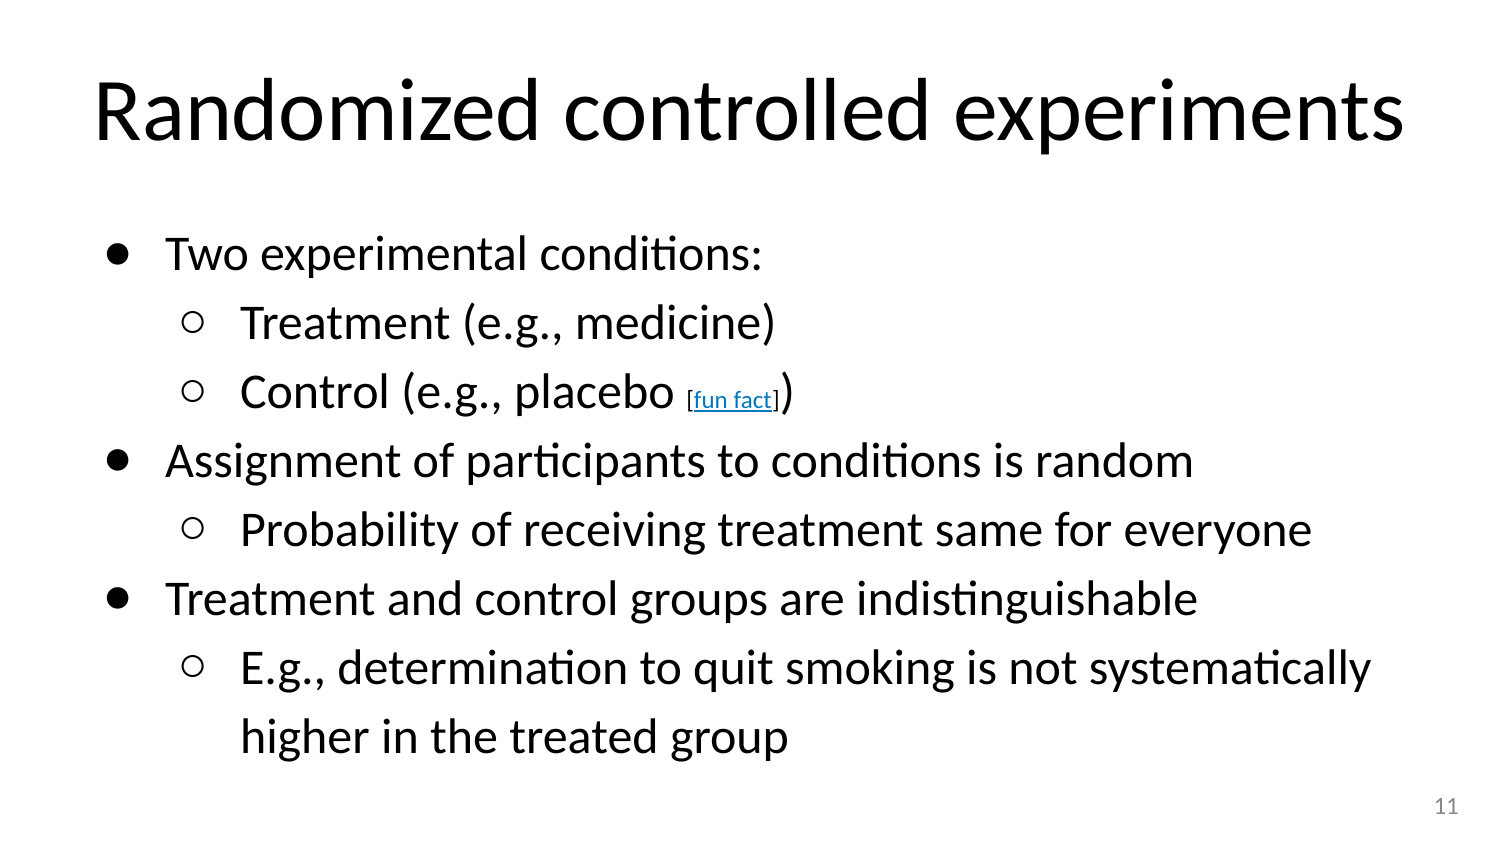

# Randomized controlled experiments
Two experimental conditions:
Treatment (e.g., medicine)
Control (e.g., placebo [fun fact])
Assignment of participants to conditions is random
Probability of receiving treatment same for everyone
Treatment and control groups are indistinguishable
E.g., determination to quit smoking is not systematically higher in the treated group
11